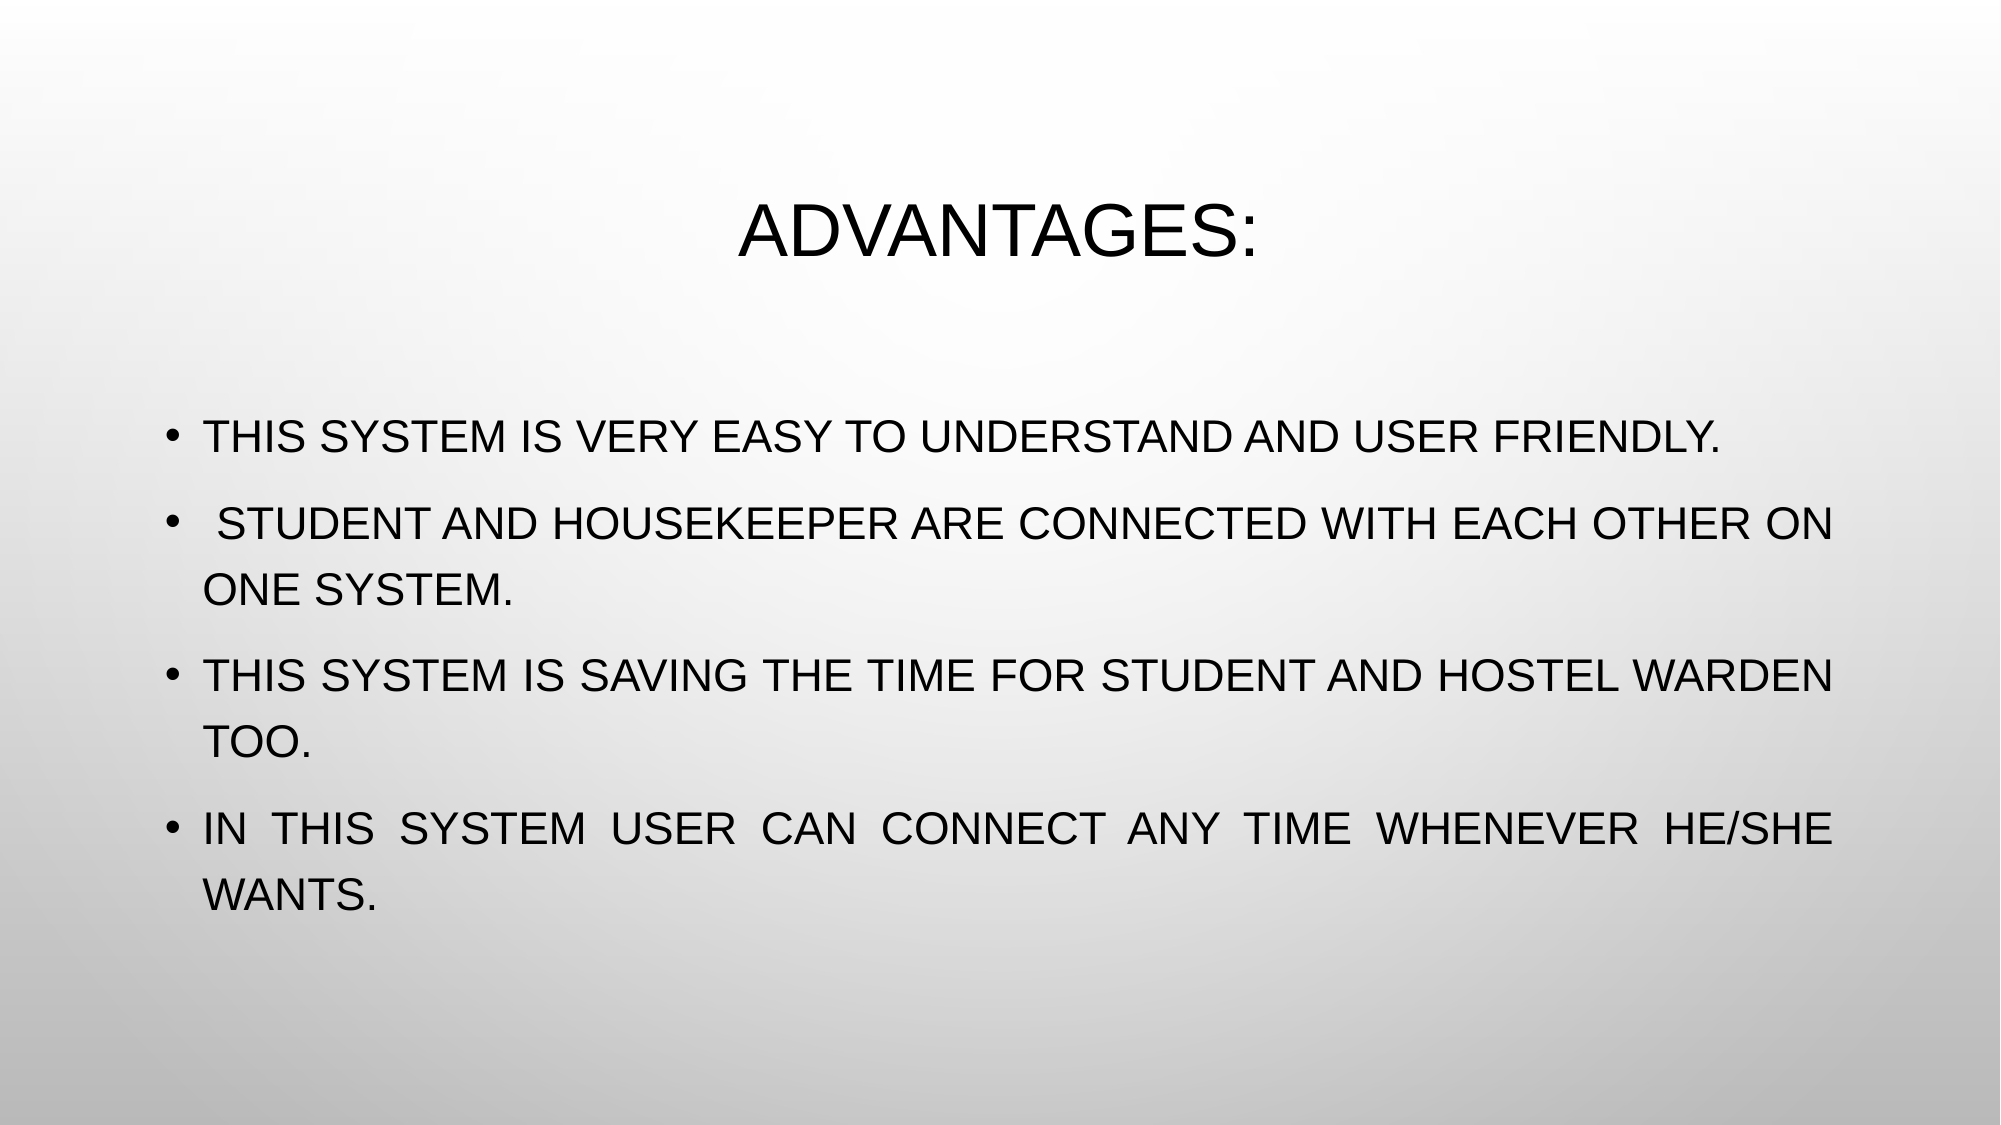

# Advantages:
This system is very easy to understand and user friendly.
 Student and Housekeeper are connected with each other on one system.
This system is saving the time for student and hostel warden too.
In this system user can connect any time whenever he/she wants.